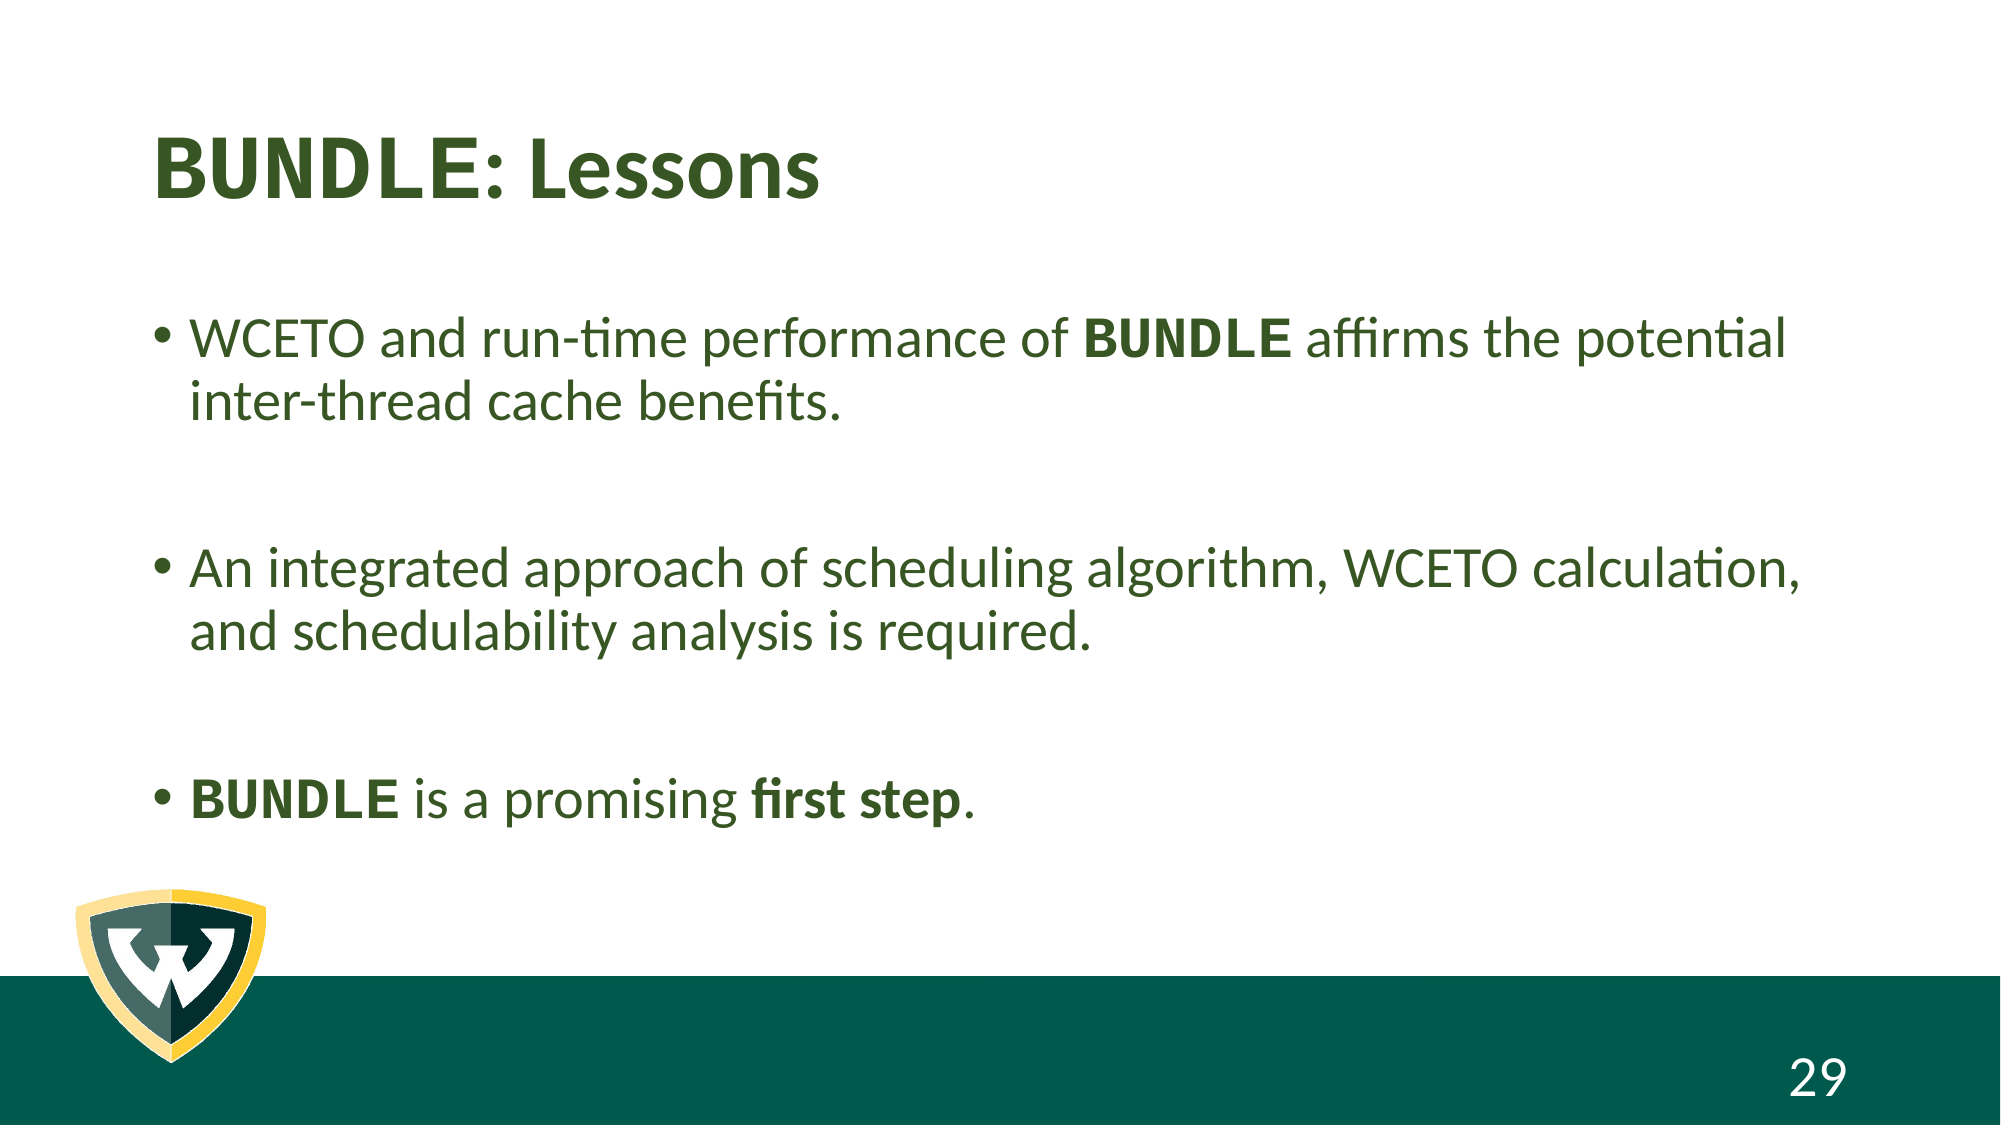

# BUNDLE: Lessons
WCETO and run-time performance of BUNDLE affirms the potential inter-thread cache benefits.

An integrated approach of scheduling algorithm, WCETO calculation, and schedulability analysis is required.

BUNDLE is a promising first step.

29